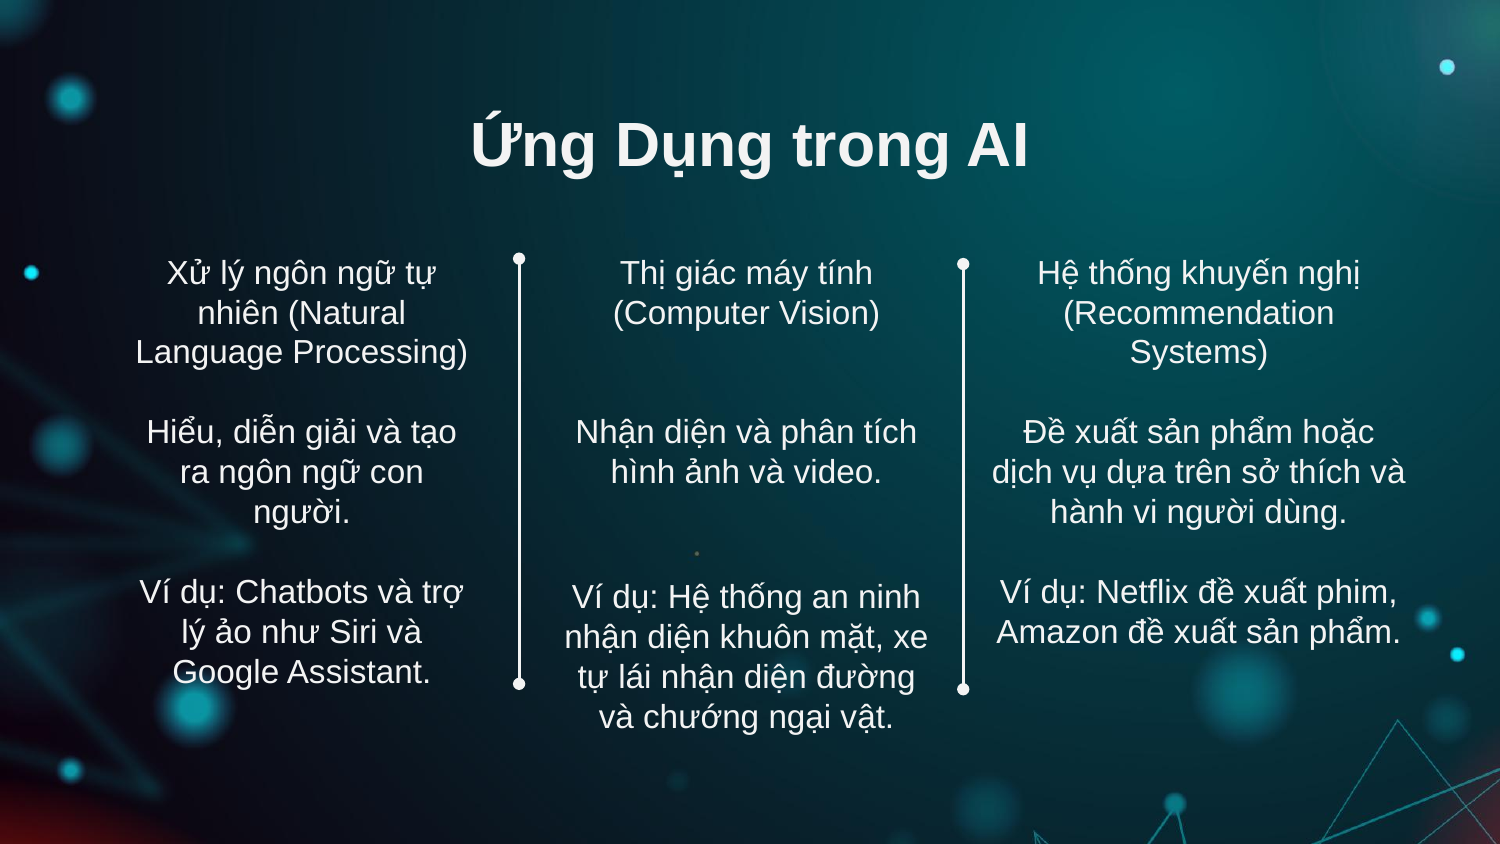

# Ứng Dụng trong AI
Xử lý ngôn ngữ tự nhiên (Natural Language Processing)

Hiểu, diễn giải và tạo ra ngôn ngữ con người.

Ví dụ: Chatbots và trợ lý ảo như Siri và Google Assistant.

Thị giác máy tính (Computer Vision)

Nhận diện và phân tích hình ảnh và video.

Ví dụ: Hệ thống an ninh nhận diện khuôn mặt, xe tự lái nhận diện đường và chướng ngại vật.

Hệ thống khuyến nghị (Recommendation Systems)

Đề xuất sản phẩm hoặc dịch vụ dựa trên sở thích và hành vi người dùng.

Ví dụ: Netflix đề xuất phim, Amazon đề xuất sản phẩm.